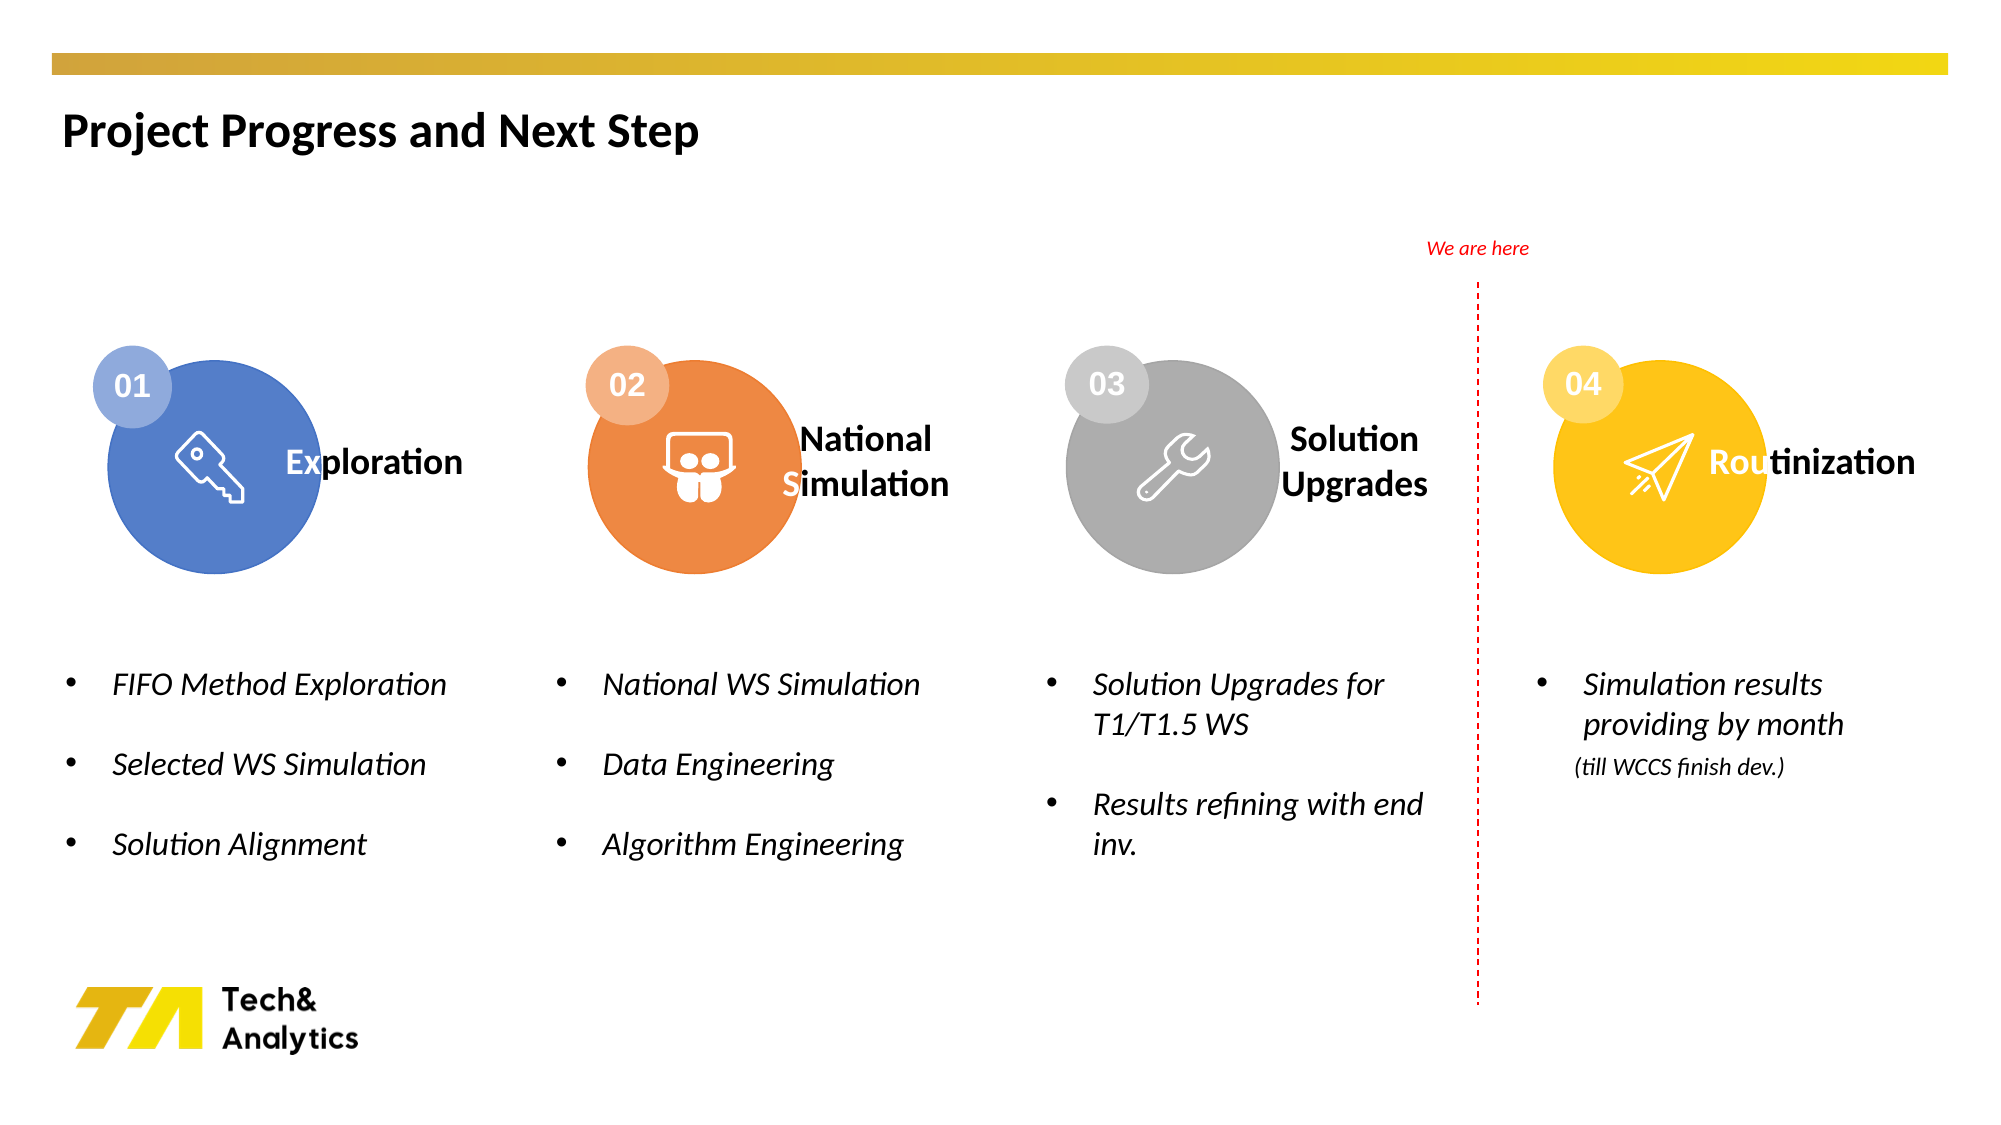

# Project Progress and Next Step
We are here
01

02

03

04

National Simulation
Solution Upgrades
Exploration
Routinization
National WS Simulation

Data Engineering

Algorithm Engineering
Solution Upgrades for T1/T1.5 WS

Results refining with end inv.
Simulation results providing by month
     (till WCCS finish dev.)
FIFO Method Exploration

Selected WS Simulation

Solution Alignment